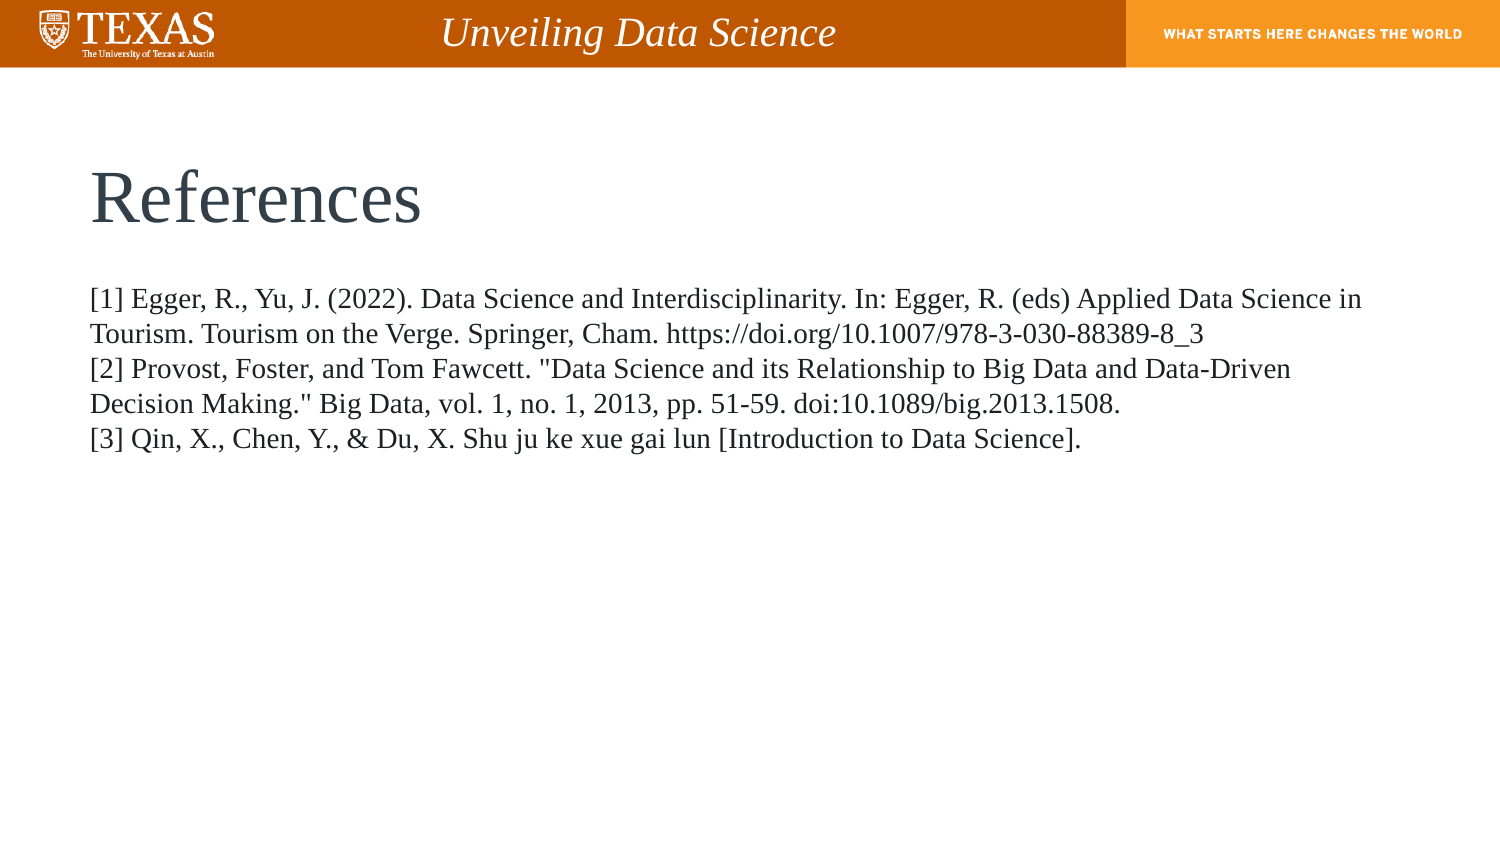

Unveiling Data Science
# References
[1] Egger, R., Yu, J. (2022). Data Science and Interdisciplinarity. In: Egger, R. (eds) Applied Data Science in Tourism. Tourism on the Verge. Springer, Cham. https://doi.org/10.1007/978-3-030-88389-8_3
[2] Provost, Foster, and Tom Fawcett. "Data Science and its Relationship to Big Data and Data-Driven Decision Making." Big Data, vol. 1, no. 1, 2013, pp. 51-59. doi:10.1089/big.2013.1508.
[3] Qin, X., Chen, Y., & Du, X. Shu ju ke xue gai lun [Introduction to Data Science].